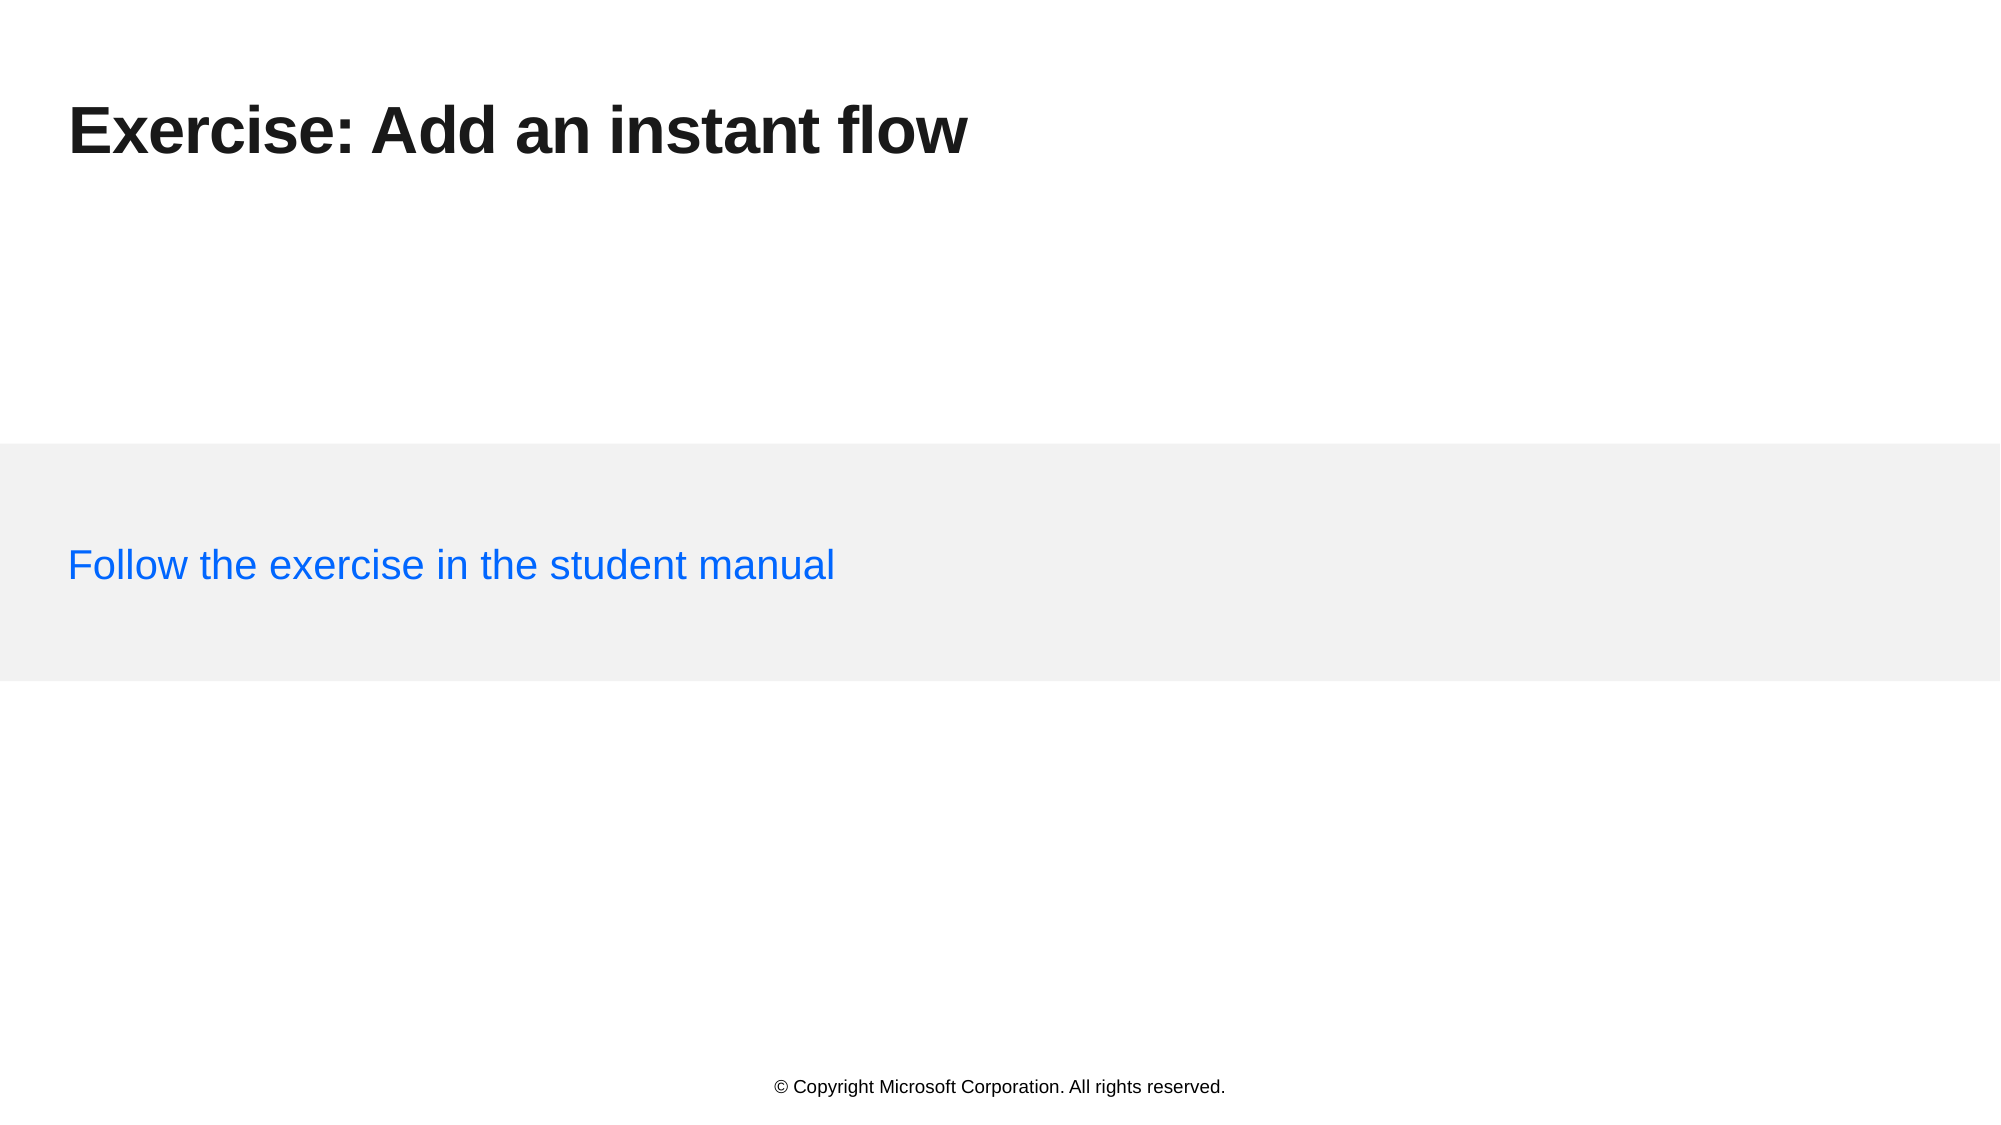

# Exercise: Add an instant flow
Follow the exercise in the student manual